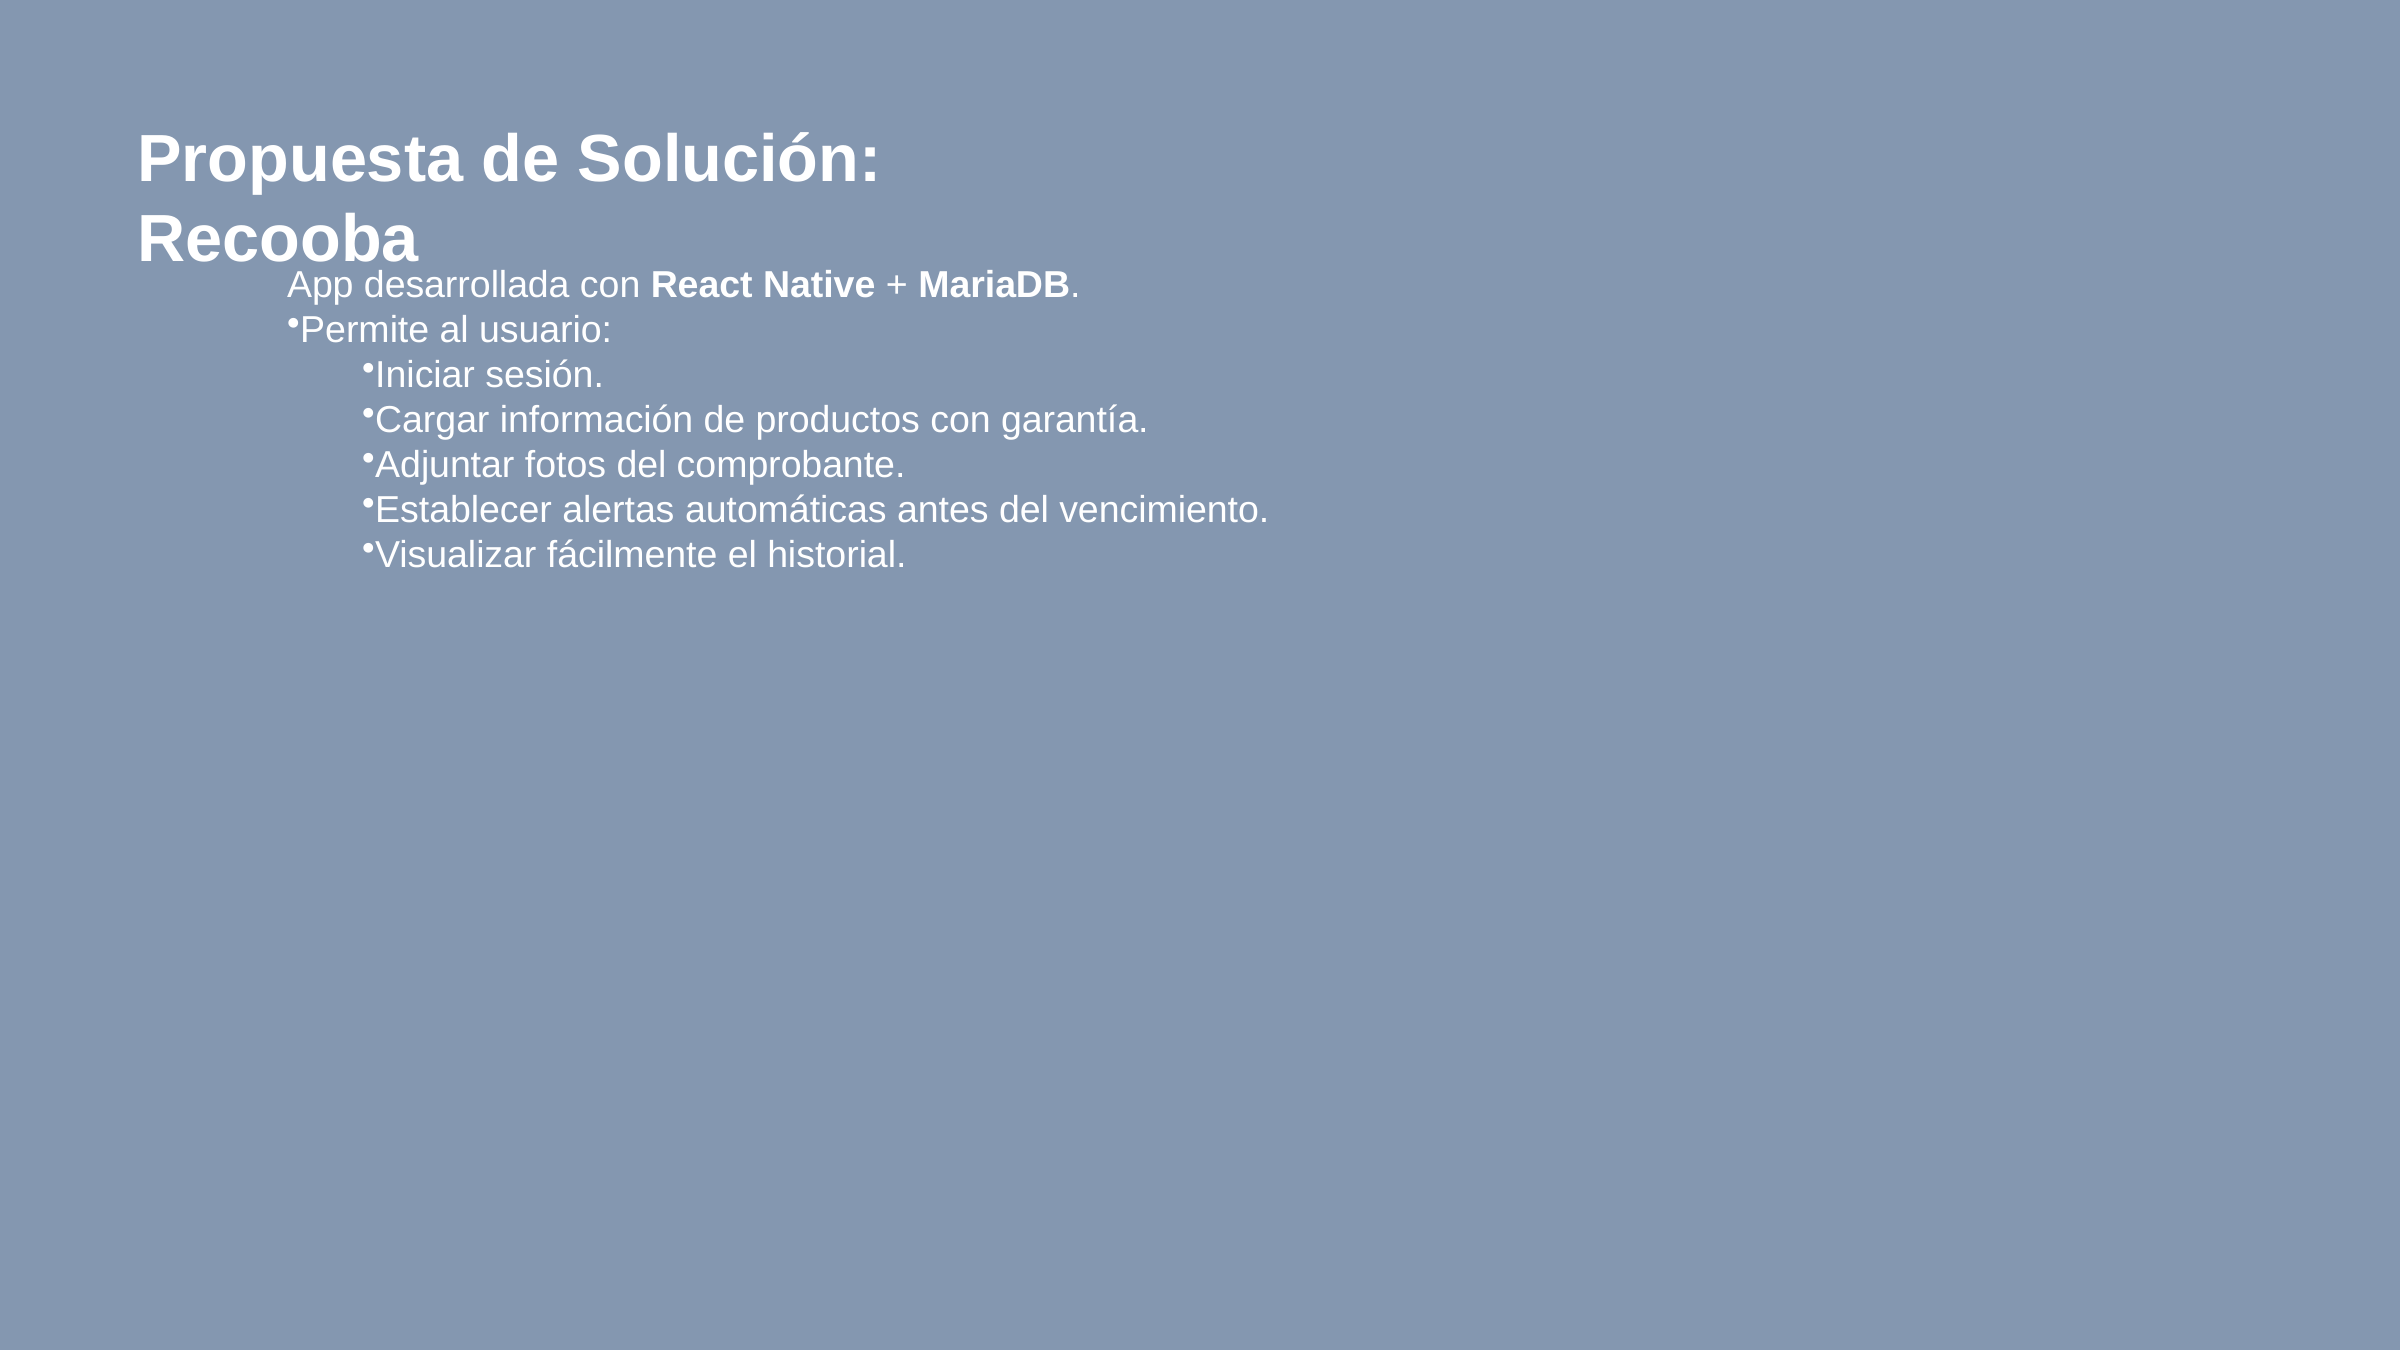

Propuesta de Solución: Recooba
App desarrollada con React Native + MariaDB.
Permite al usuario:
Iniciar sesión.
Cargar información de productos con garantía.
Adjuntar fotos del comprobante.
Establecer alertas automáticas antes del vencimiento.
Visualizar fácilmente el historial.